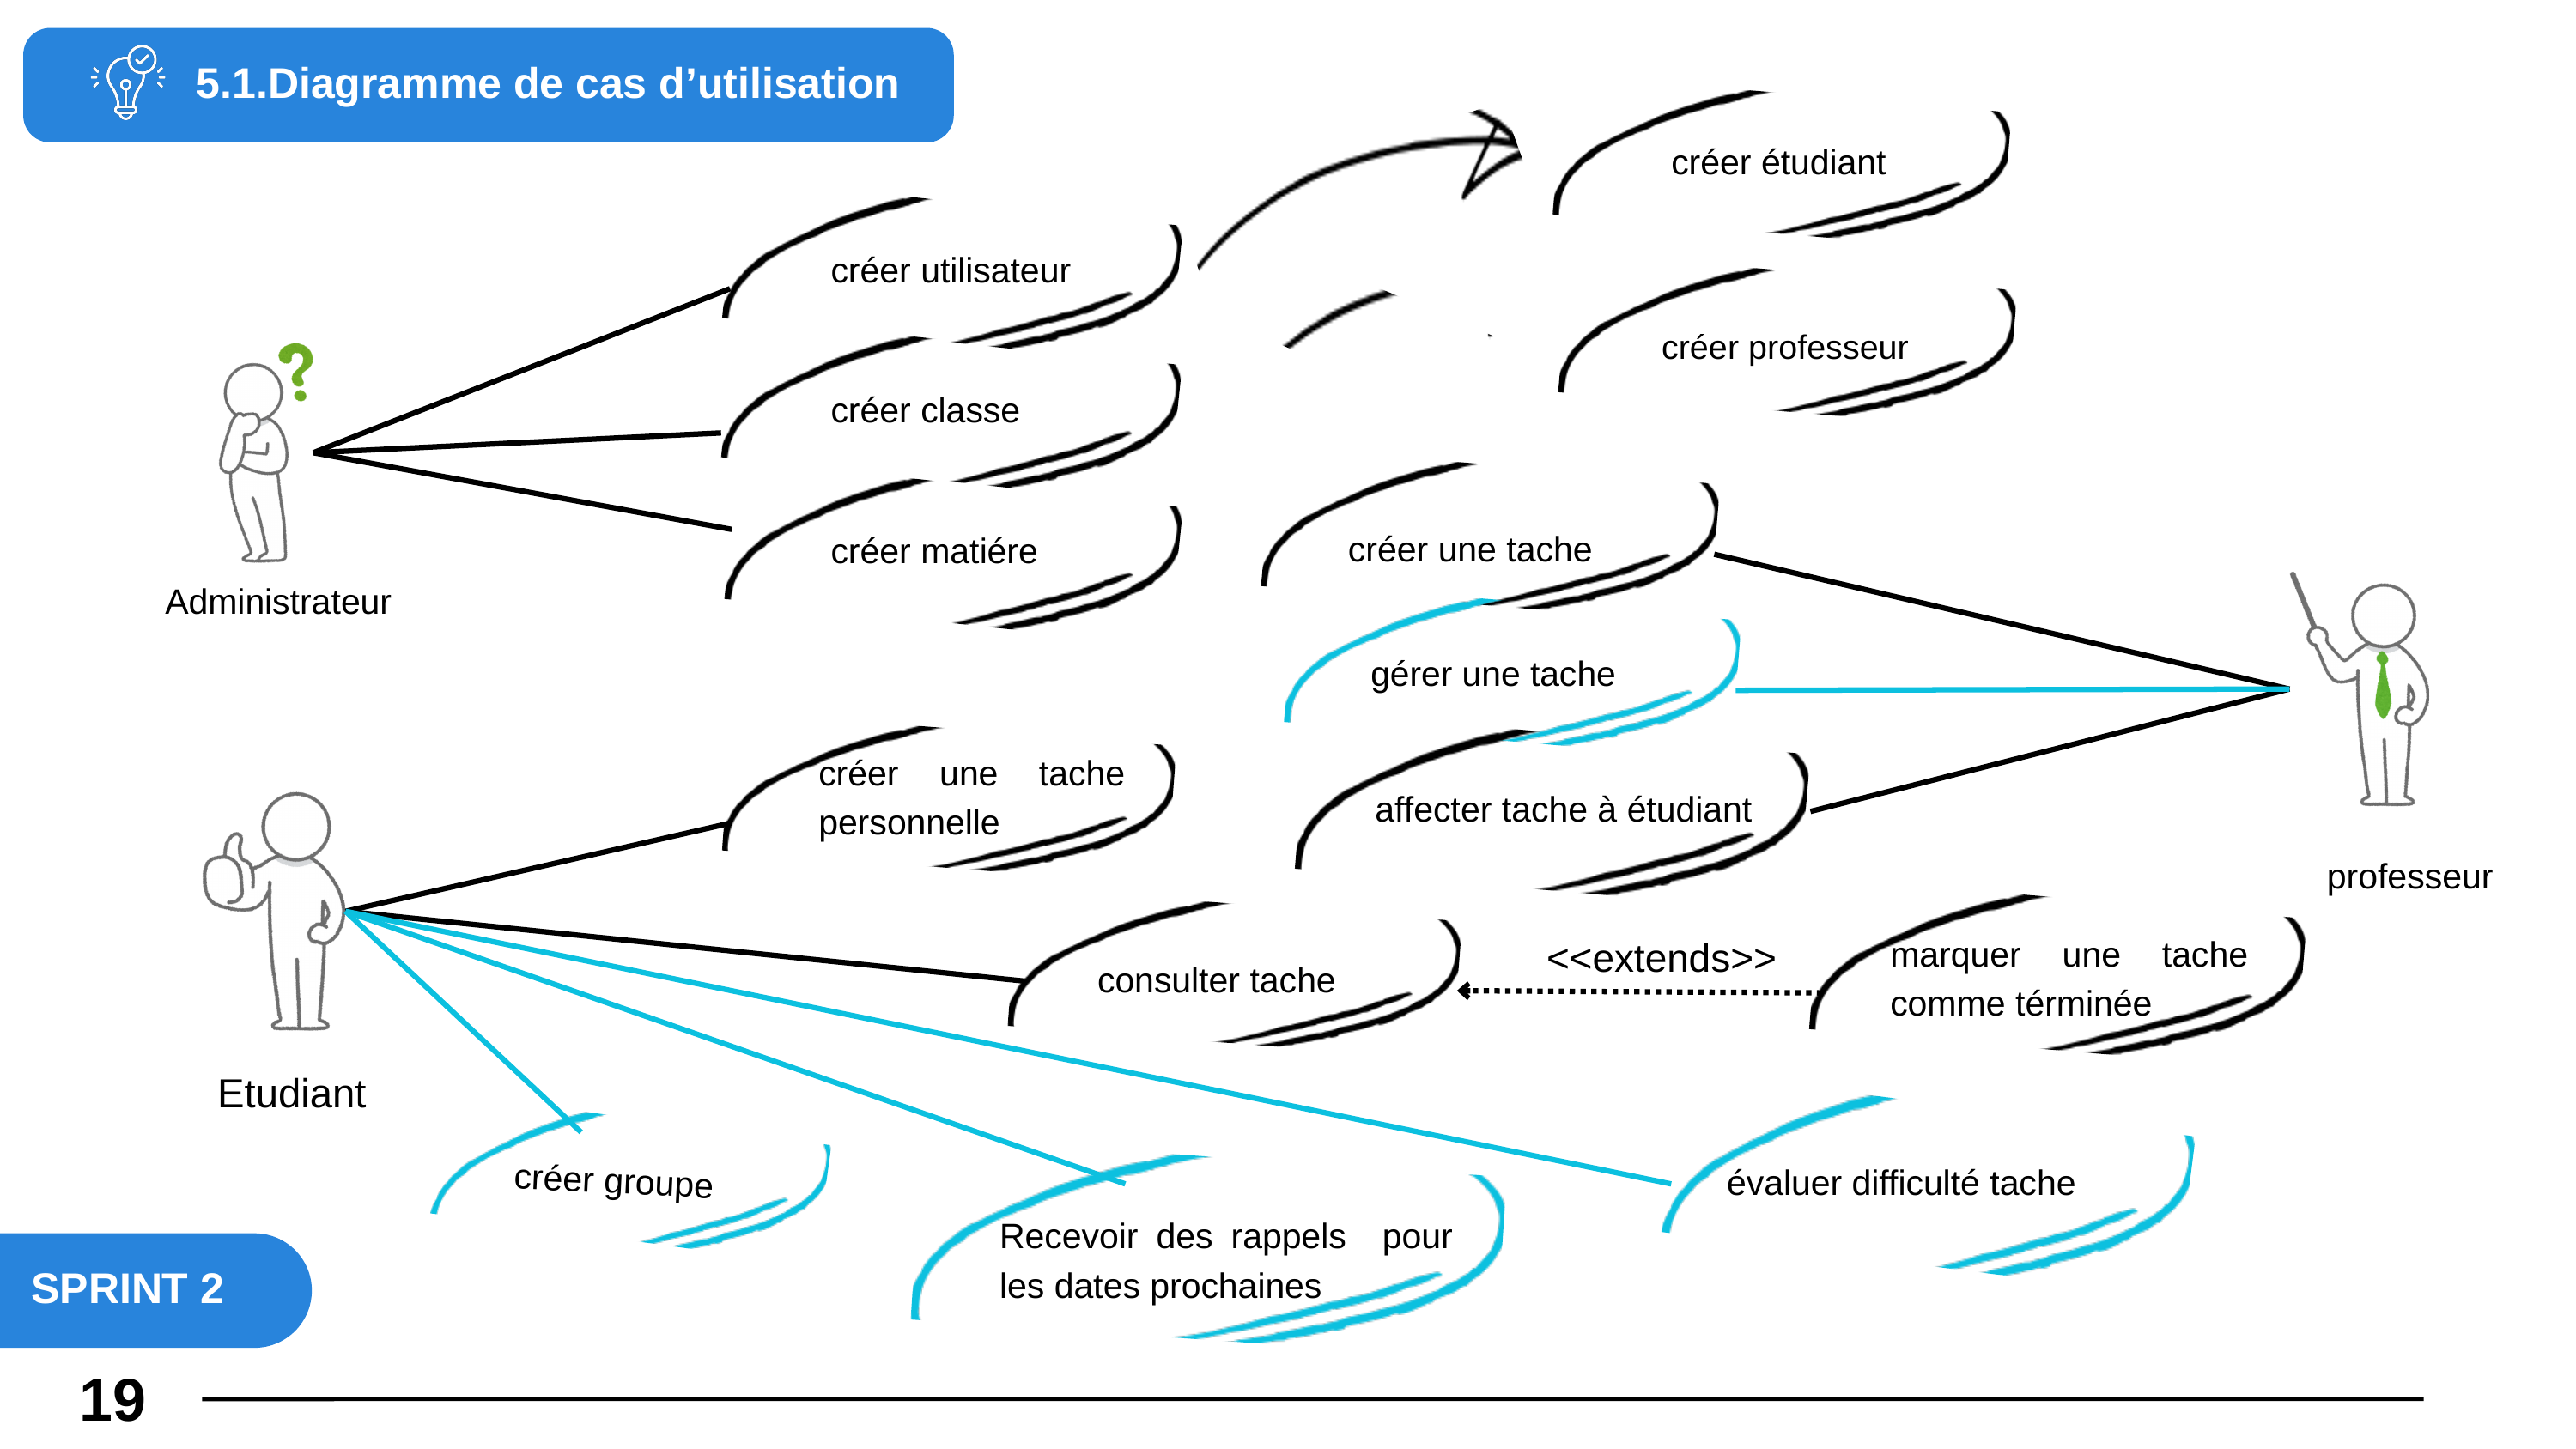

5.1.Diagramme de cas d’utilisation

créer étudiant

créer utilisateur

créer professeur

créer classe

créer une tache
créer matiére

Administrateur

gérer une tache

créer une tache personnelle
   affecter tache à étudiant

professeur

<<extends>>
marquer une tache comme términée
consulter tache

Etudiant

créer groupe
évaluer difficulté tache

Recevoir des rappels  pour les dates prochaines

SPRINT 2
19